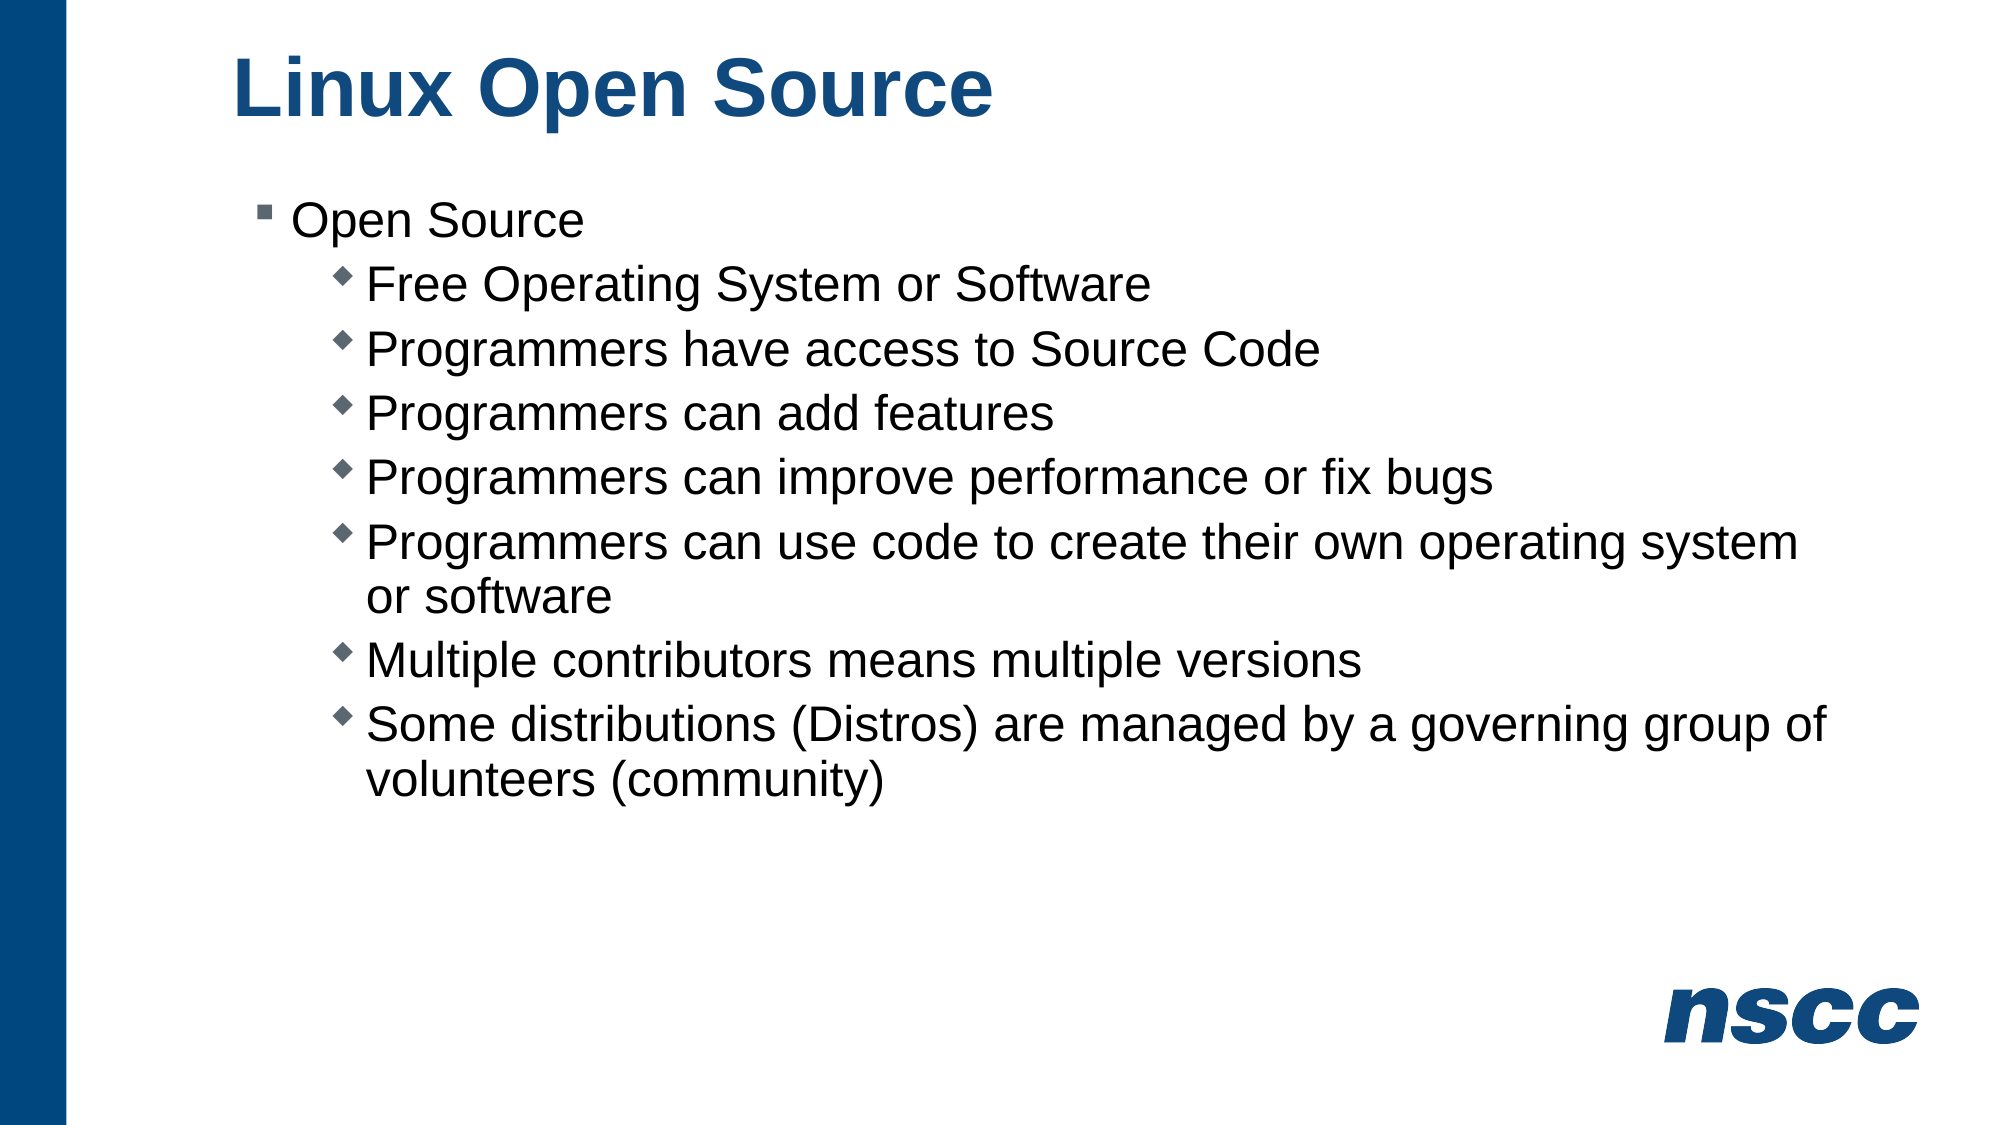

# Linux Open Source
Open Source
Free Operating System or Software
Programmers have access to Source Code
Programmers can add features
Programmers can improve performance or fix bugs
Programmers can use code to create their own operating system or software
Multiple contributors means multiple versions
Some distributions (Distros) are managed by a governing group of volunteers (community)